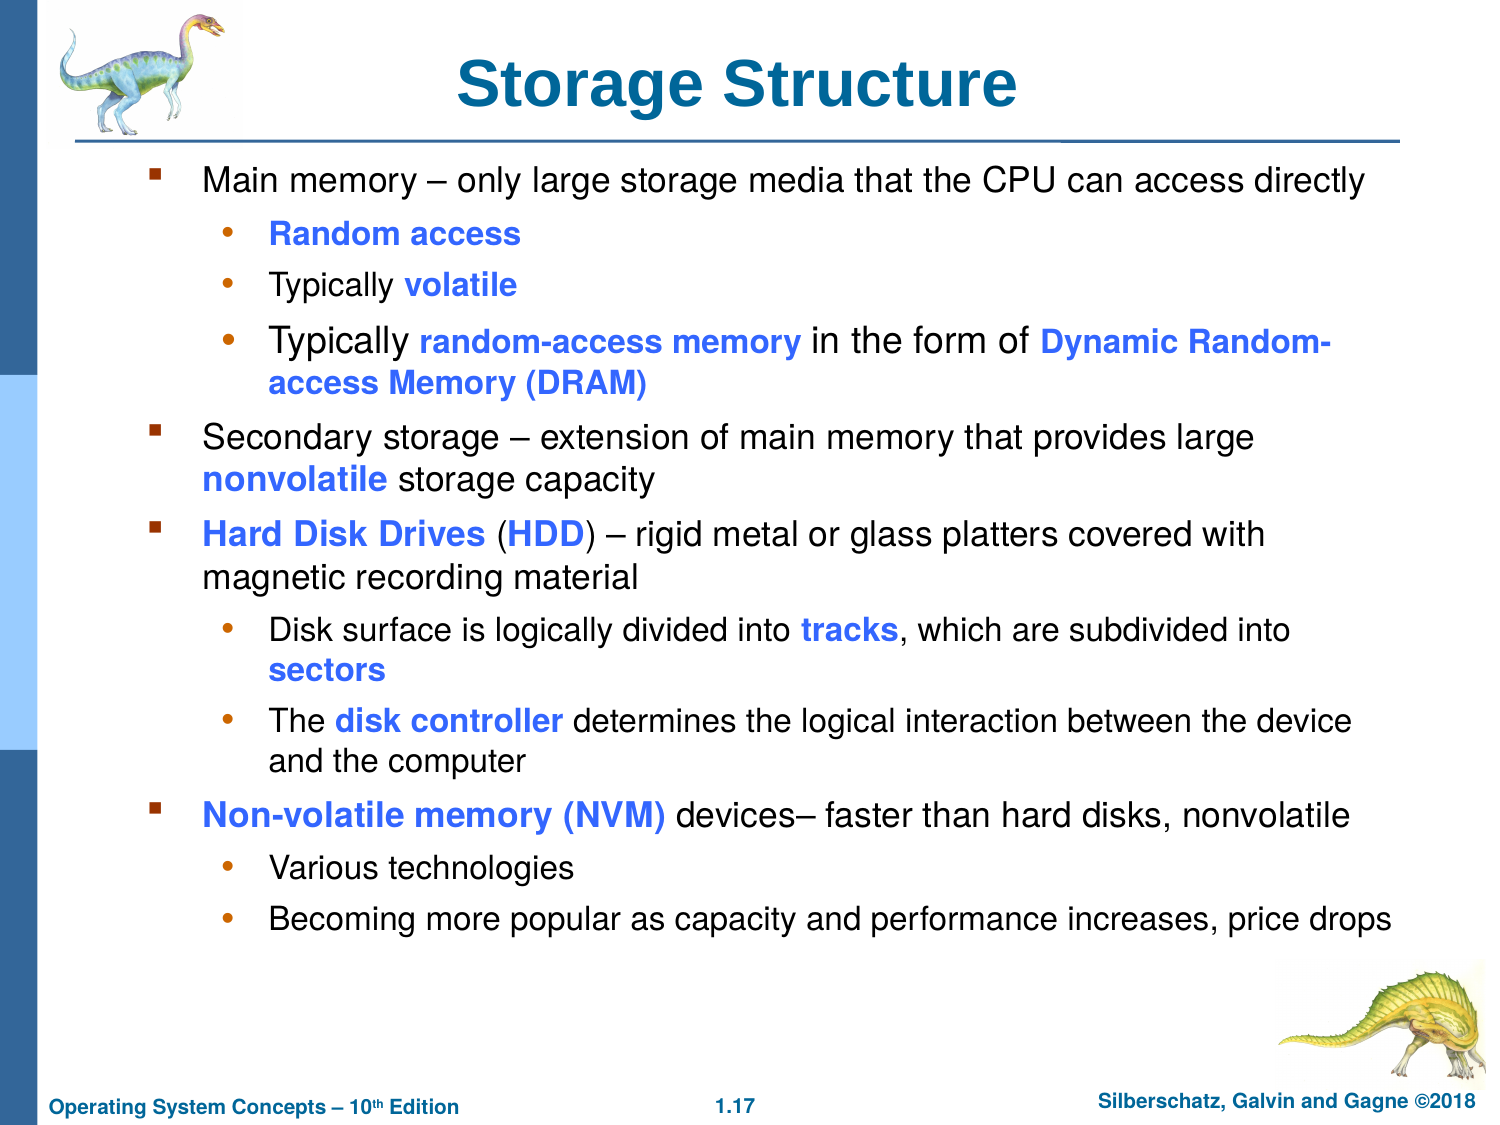

Storage Structure
Main memory – only large storage media that the CPU can access directly
Random access
Typically volatile
Typically random-access memory in the form of Dynamic Random-access Memory (DRAM)
Secondary storage – extension of main memory that provides large nonvolatile storage capacity
Hard Disk Drives (HDD) – rigid metal or glass platters covered with magnetic recording material
Disk surface is logically divided into tracks, which are subdivided into sectors
The disk controller determines the logical interaction between the device and the computer
Non-volatile memory (NVM) devices– faster than hard disks, nonvolatile
Various technologies
Becoming more popular as capacity and performance increases, price drops